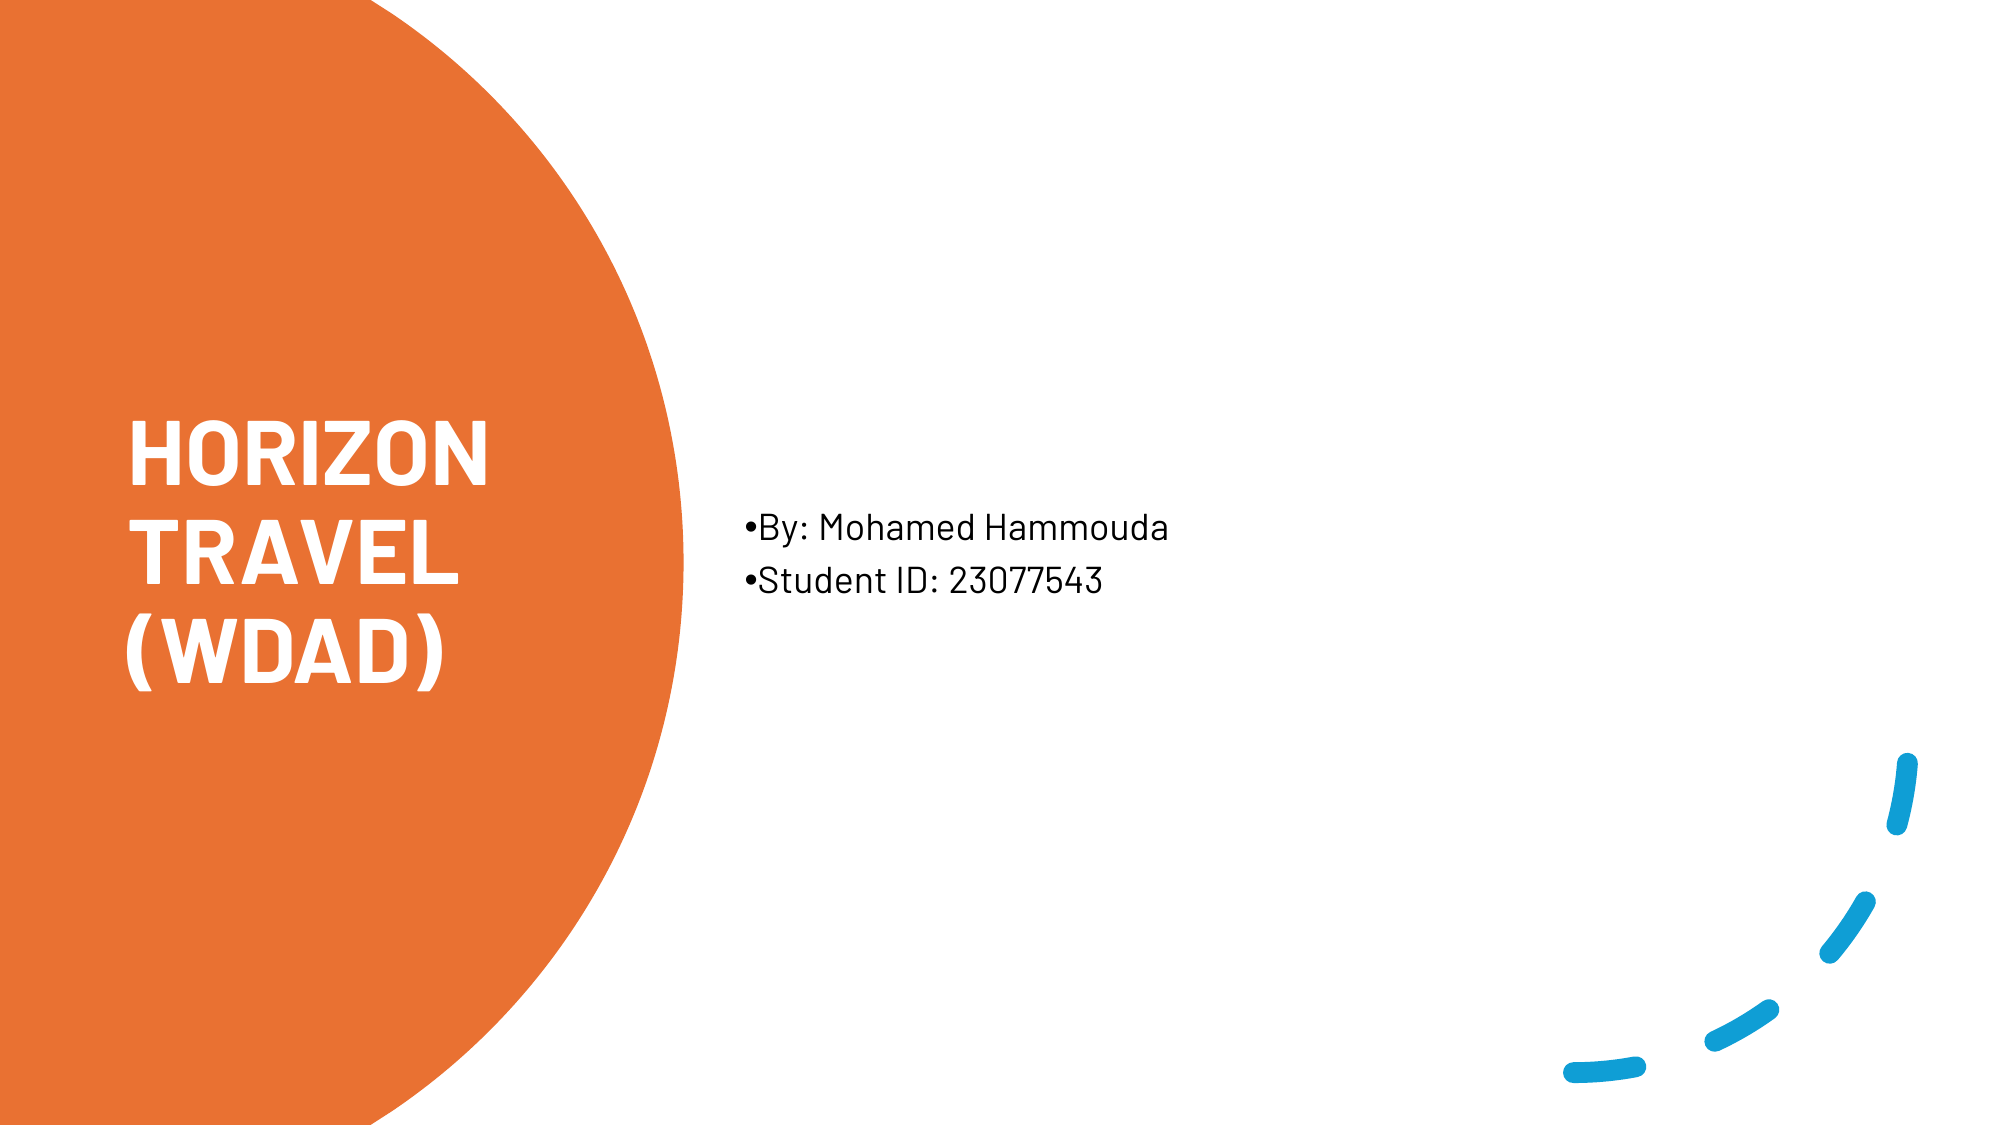

By: Mohamed Hammouda
Student ID: 23077543
Horizon   Travel (WDAD)